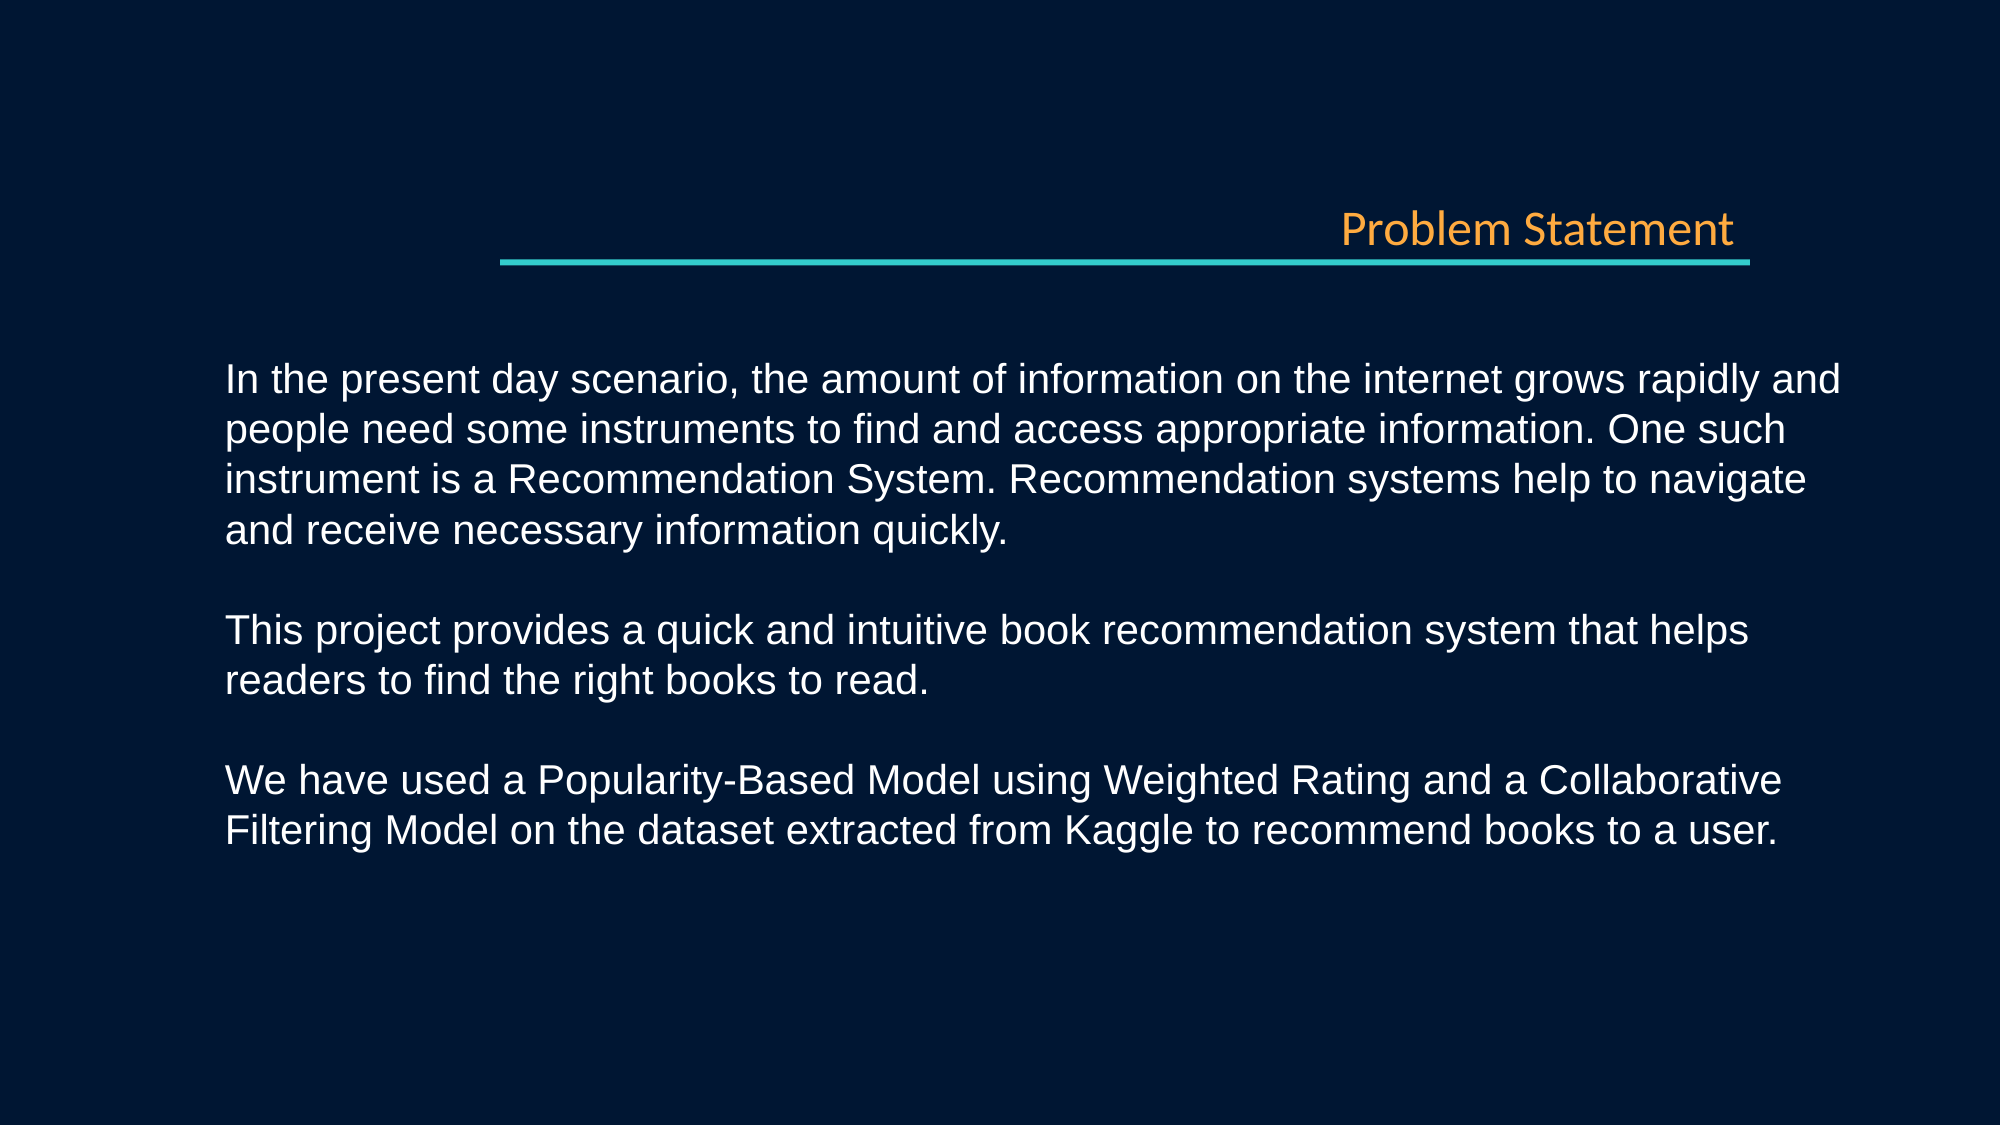

Problem Statement

In the present day scenario, the amount of information on the internet grows rapidly and people need some instruments to find and access appropriate information. One such instrument is a Recommendation System. Recommendation systems help to navigate and receive necessary information quickly.

This project provides a quick and intuitive book recommendation system that helps readers to find the right books to read.

We have used a Popularity-Based Model using Weighted Rating and a Collaborative Filtering Model on the dataset extracted from Kaggle to recommend books to a user.